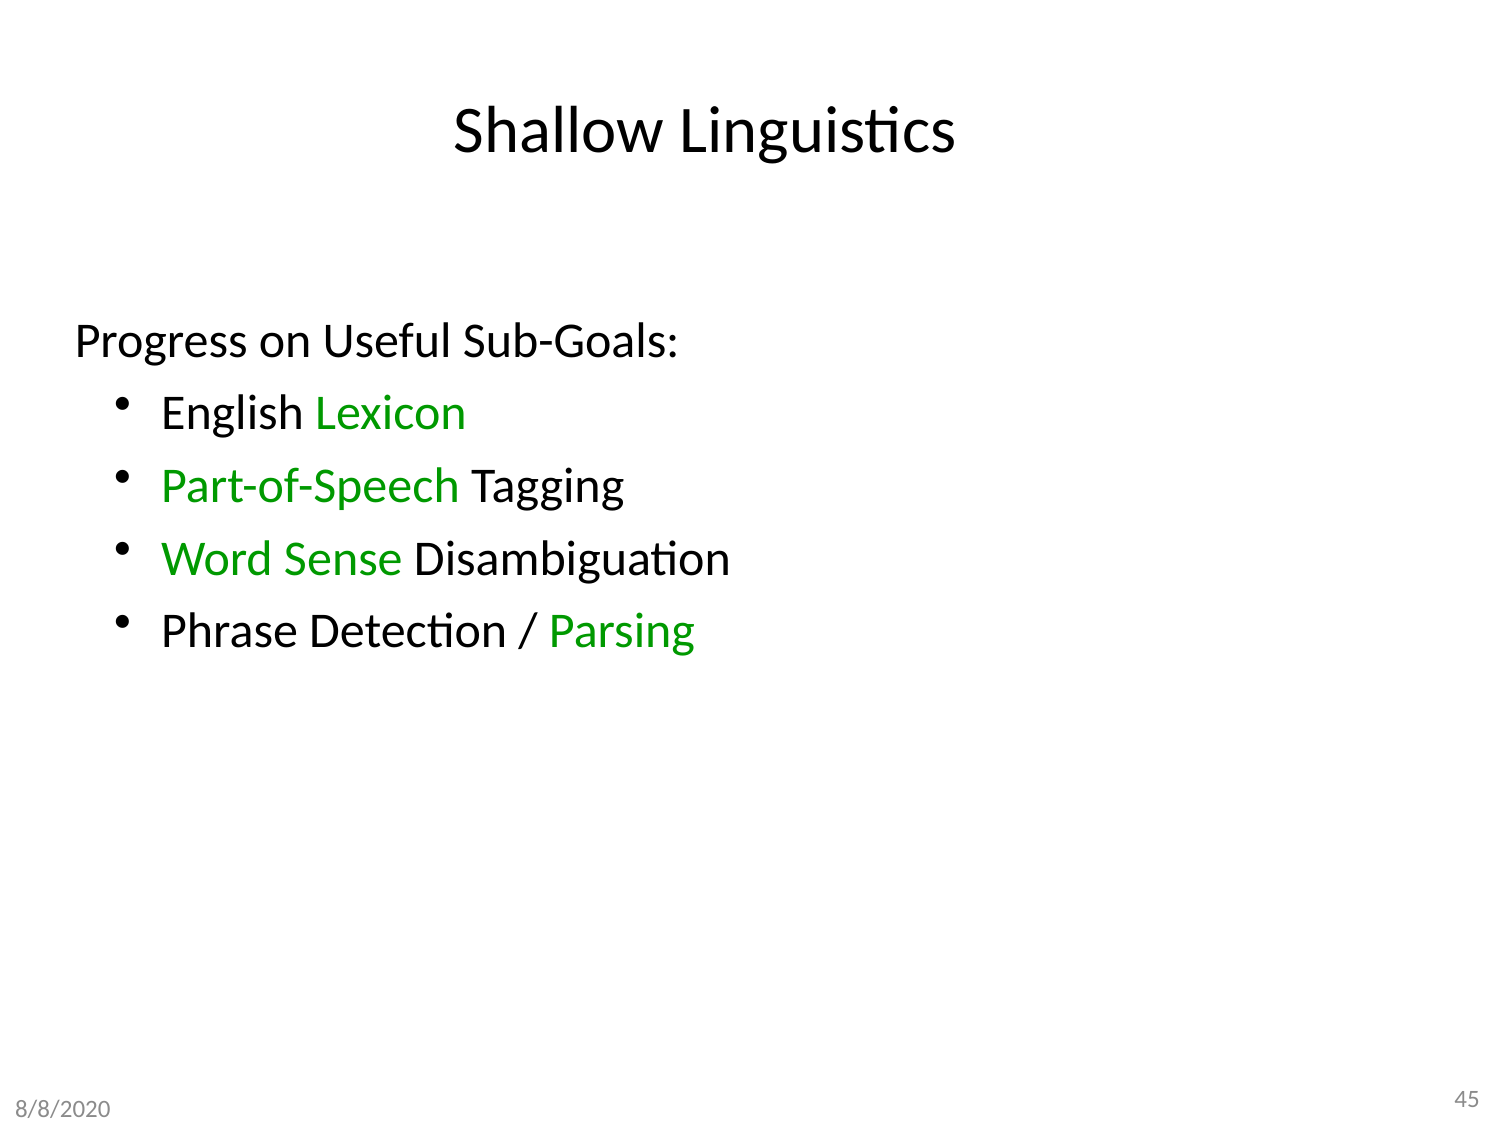

# Shallow Linguistics
Progress on Useful Sub-Goals:
 English Lexicon
 Part-of-Speech Tagging
 Word Sense Disambiguation
 Phrase Detection / Parsing
45
8/8/2020